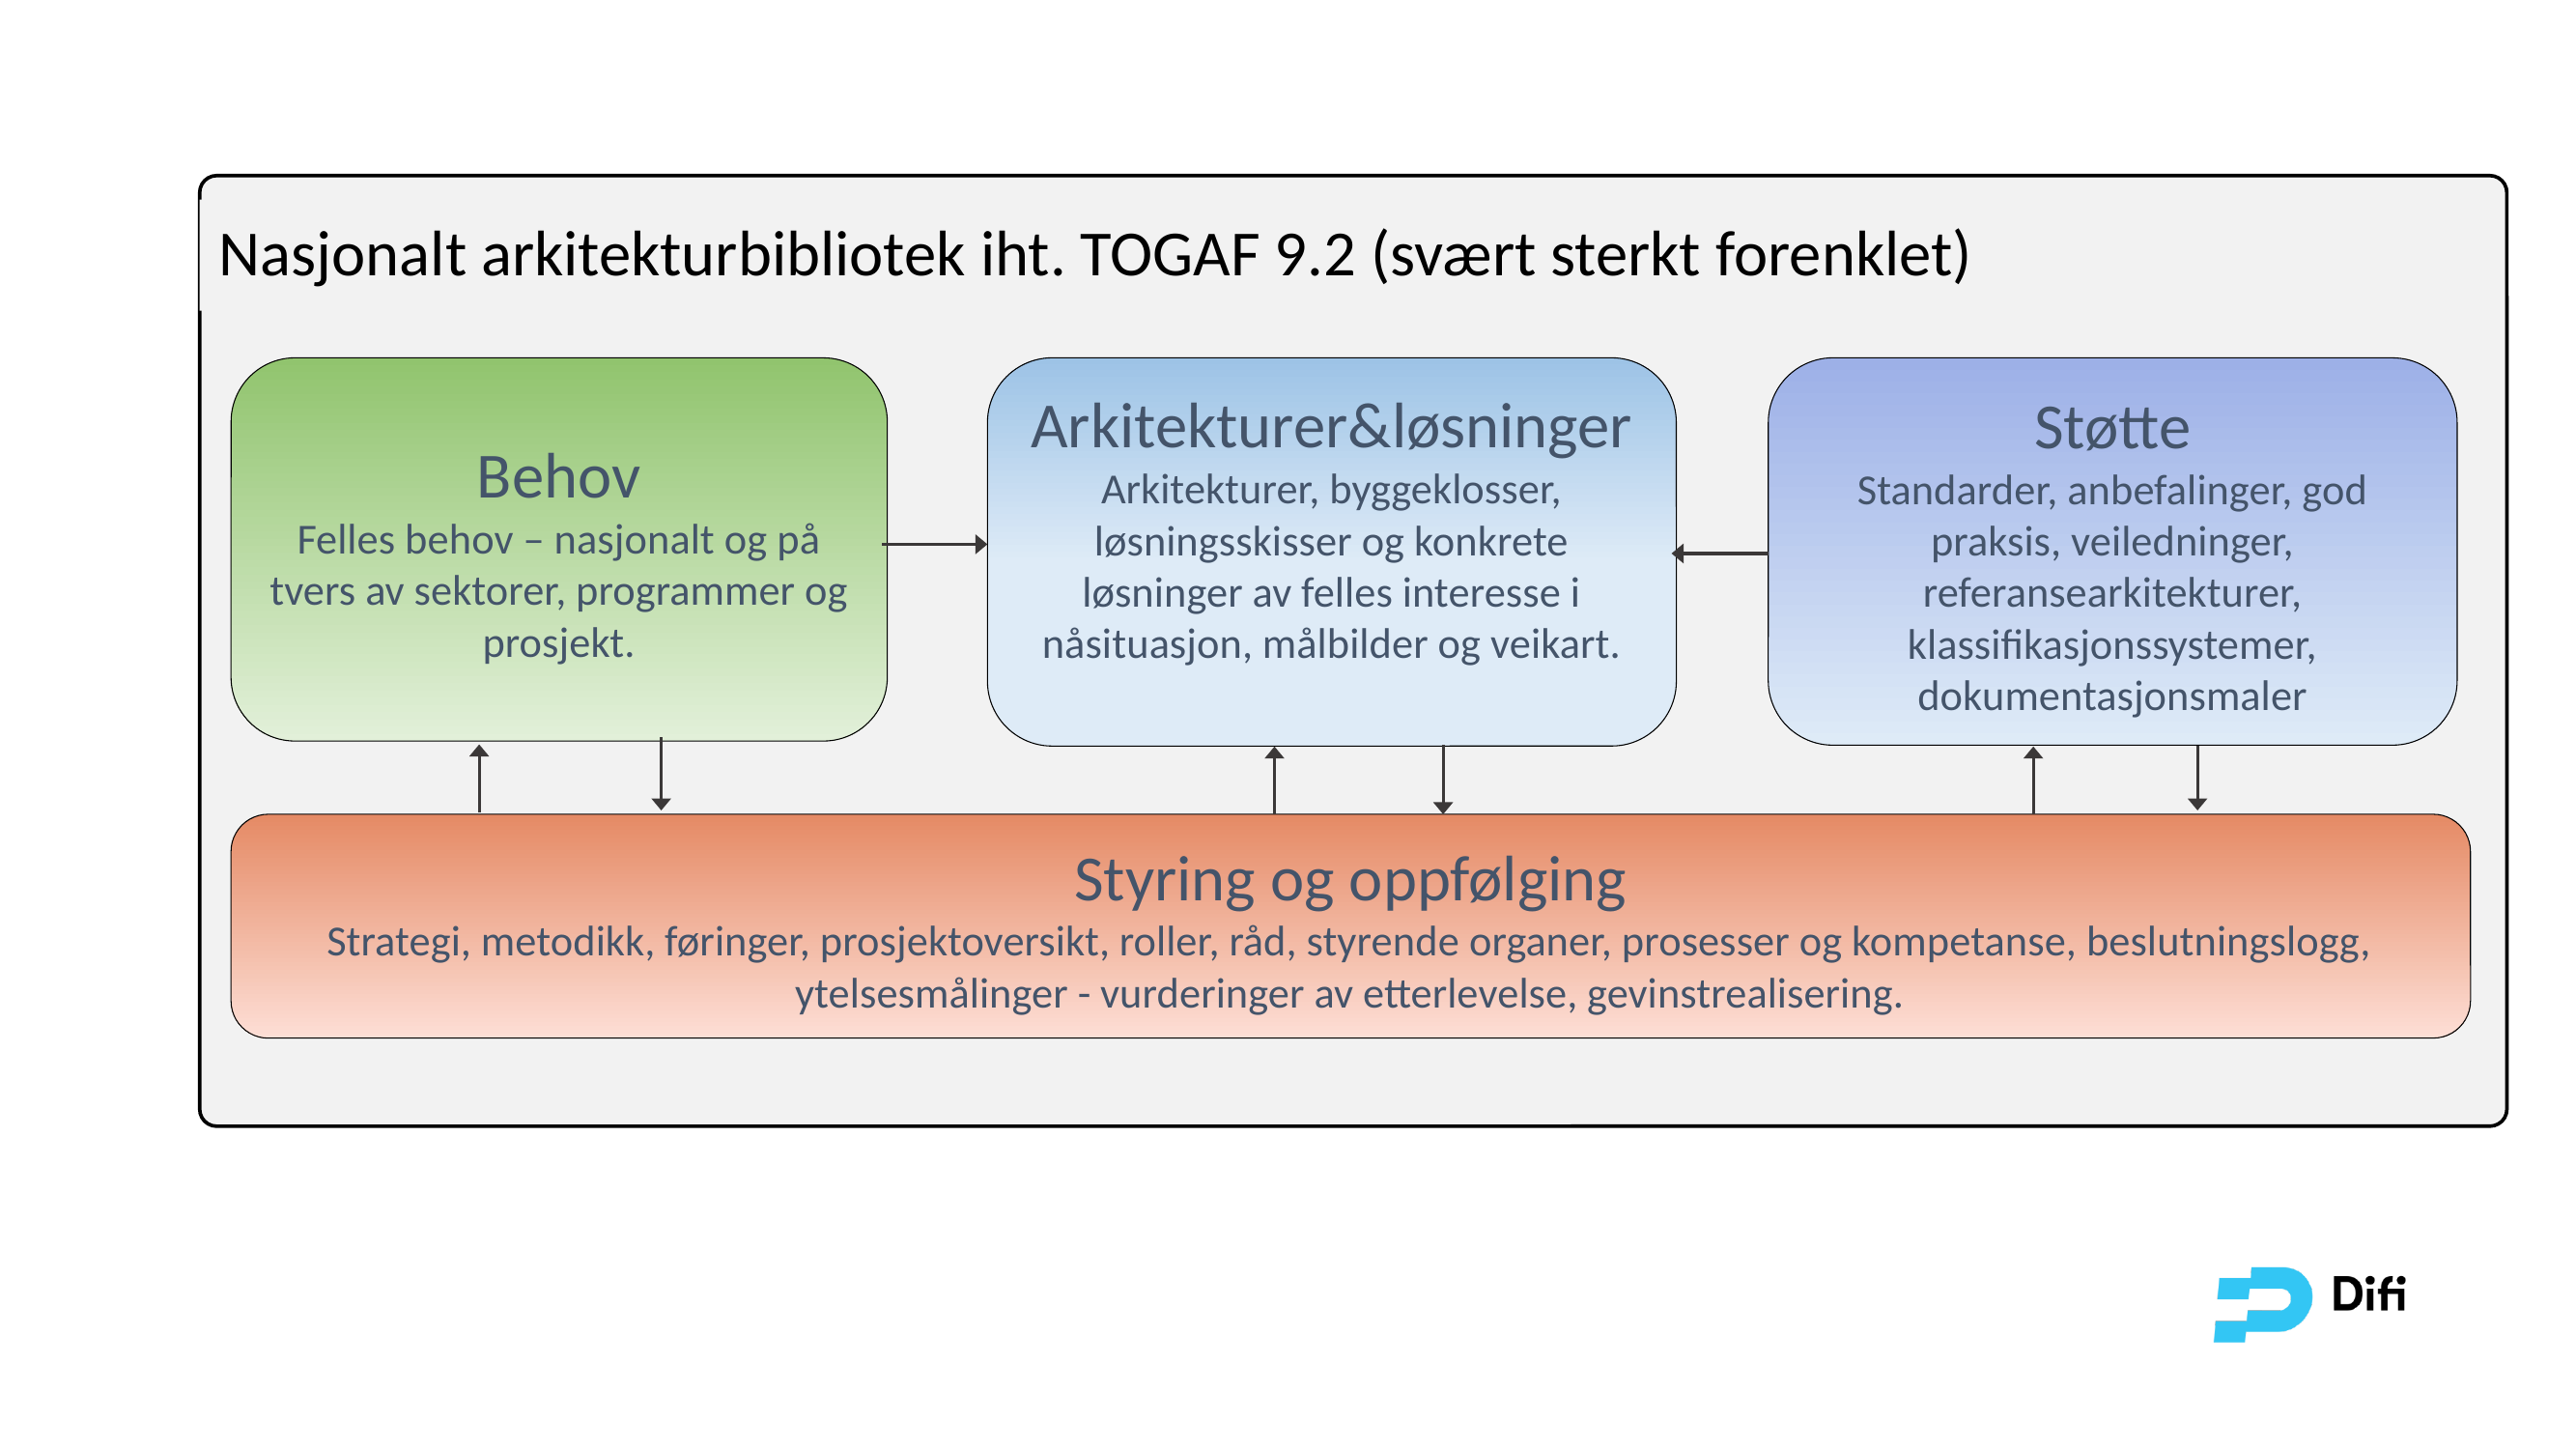

Nasjonalt arkitekturbibliotek iht. TOGAF 9.2 (svært sterkt forenklet)
Behov
Felles behov – nasjonalt og på tvers av sektorer, programmer og prosjekt.
Arkitekturer&løsninger
Arkitekturer, byggeklosser, løsningsskisser og konkrete løsninger av felles interesse i nåsituasjon, målbilder og veikart.
Støtte
Standarder, anbefalinger, god praksis, veiledninger, referansearkitekturer, klassifikasjonssystemer, dokumentasjonsmaler
Styring og oppfølging
Strategi, metodikk, føringer, prosjektoversikt, roller, råd, styrende organer, prosesser og kompetanse, beslutningslogg, ytelsesmålinger - vurderinger av etterlevelse, gevinstrealisering.